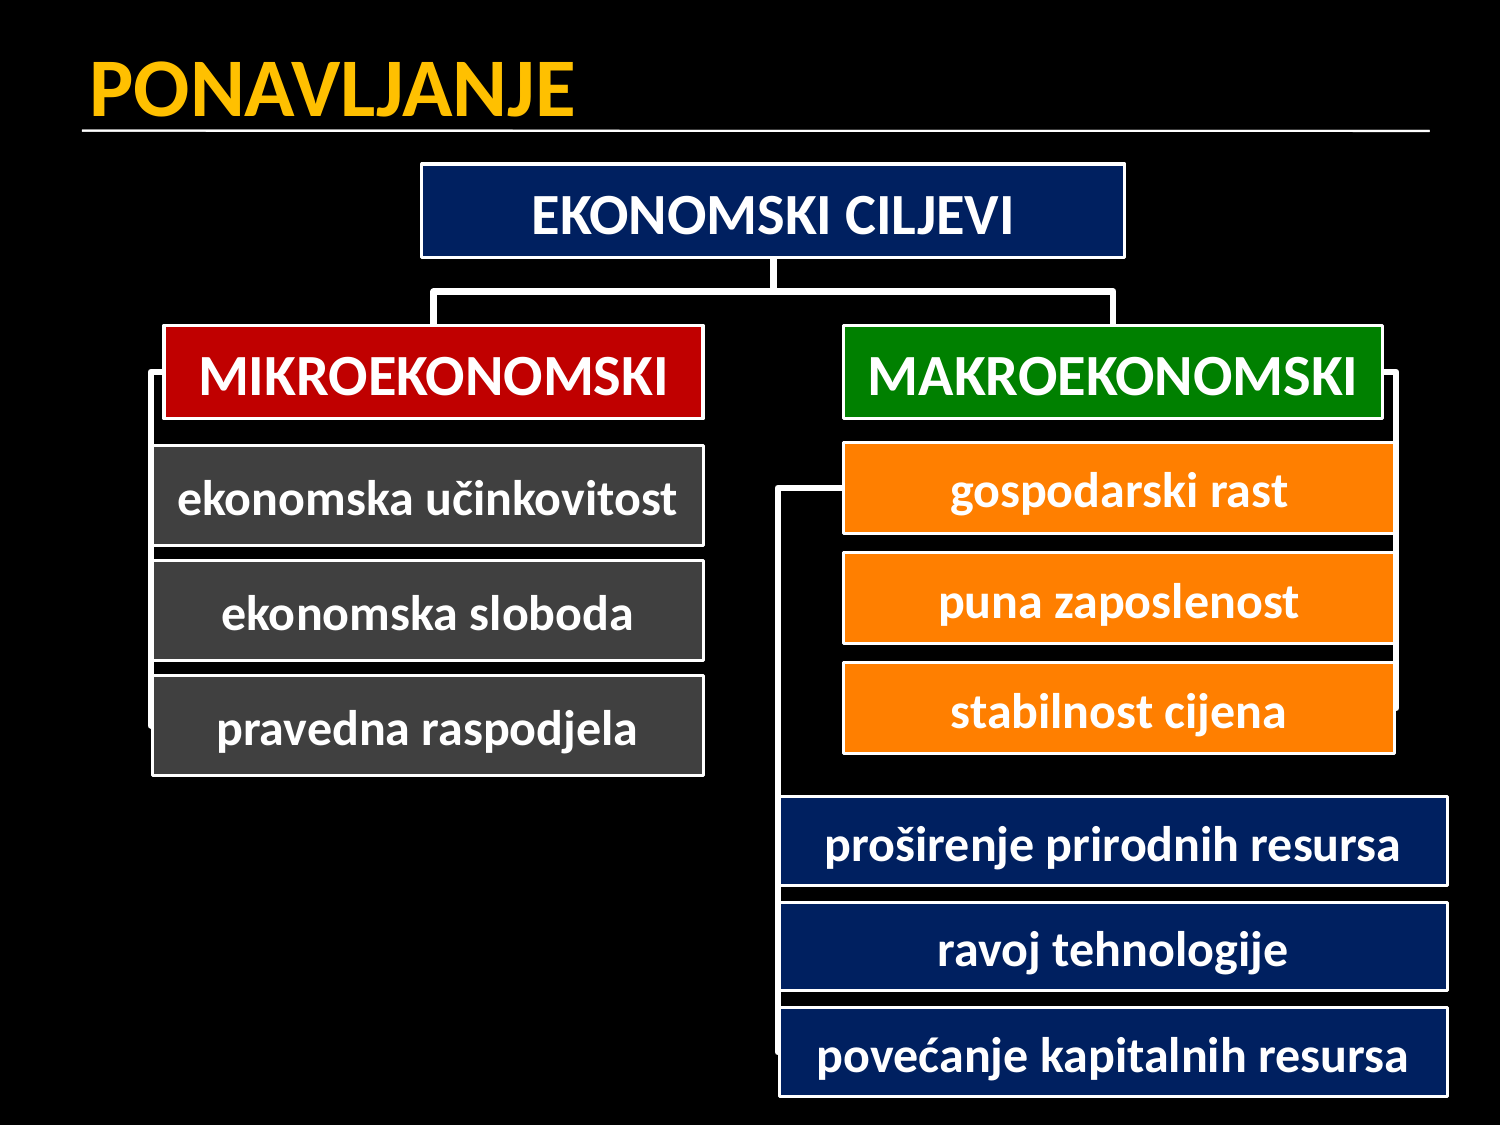

# PONAVLJANJE
EKONOMSKI CILJEVI
MIKROEKONOMSKI
MAKROEKONOMSKI
gospodarski rast
ekonomska učinkovitost
puna zaposlenost
ekonomska sloboda
stabilnost cijena
pravedna raspodjela
proširenje prirodnih resursa
ravoj tehnologije
povećanje kapitalnih resursa